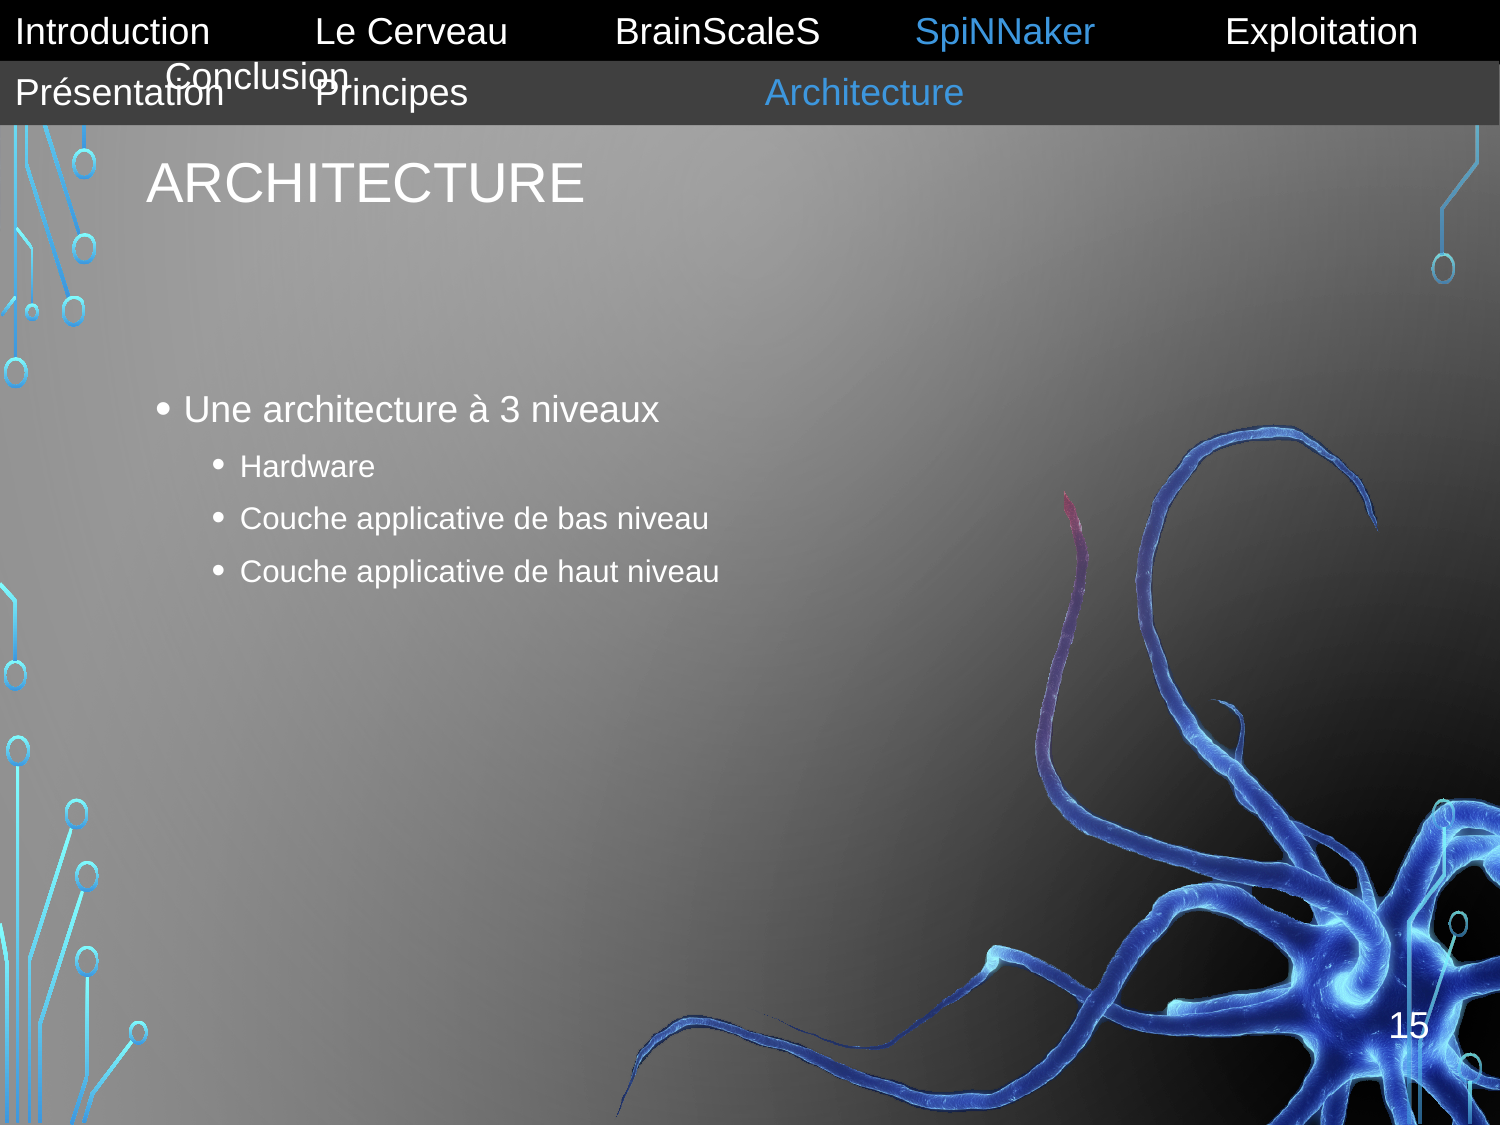

Introduction	Le Cerveau	BrainScaleS	SpiNNaker	 Exploitation 	Conclusion
Présentation	Principes 		Architecture
# architecture
Une architecture à 3 niveaux
Hardware
Couche applicative de bas niveau
Couche applicative de haut niveau
15